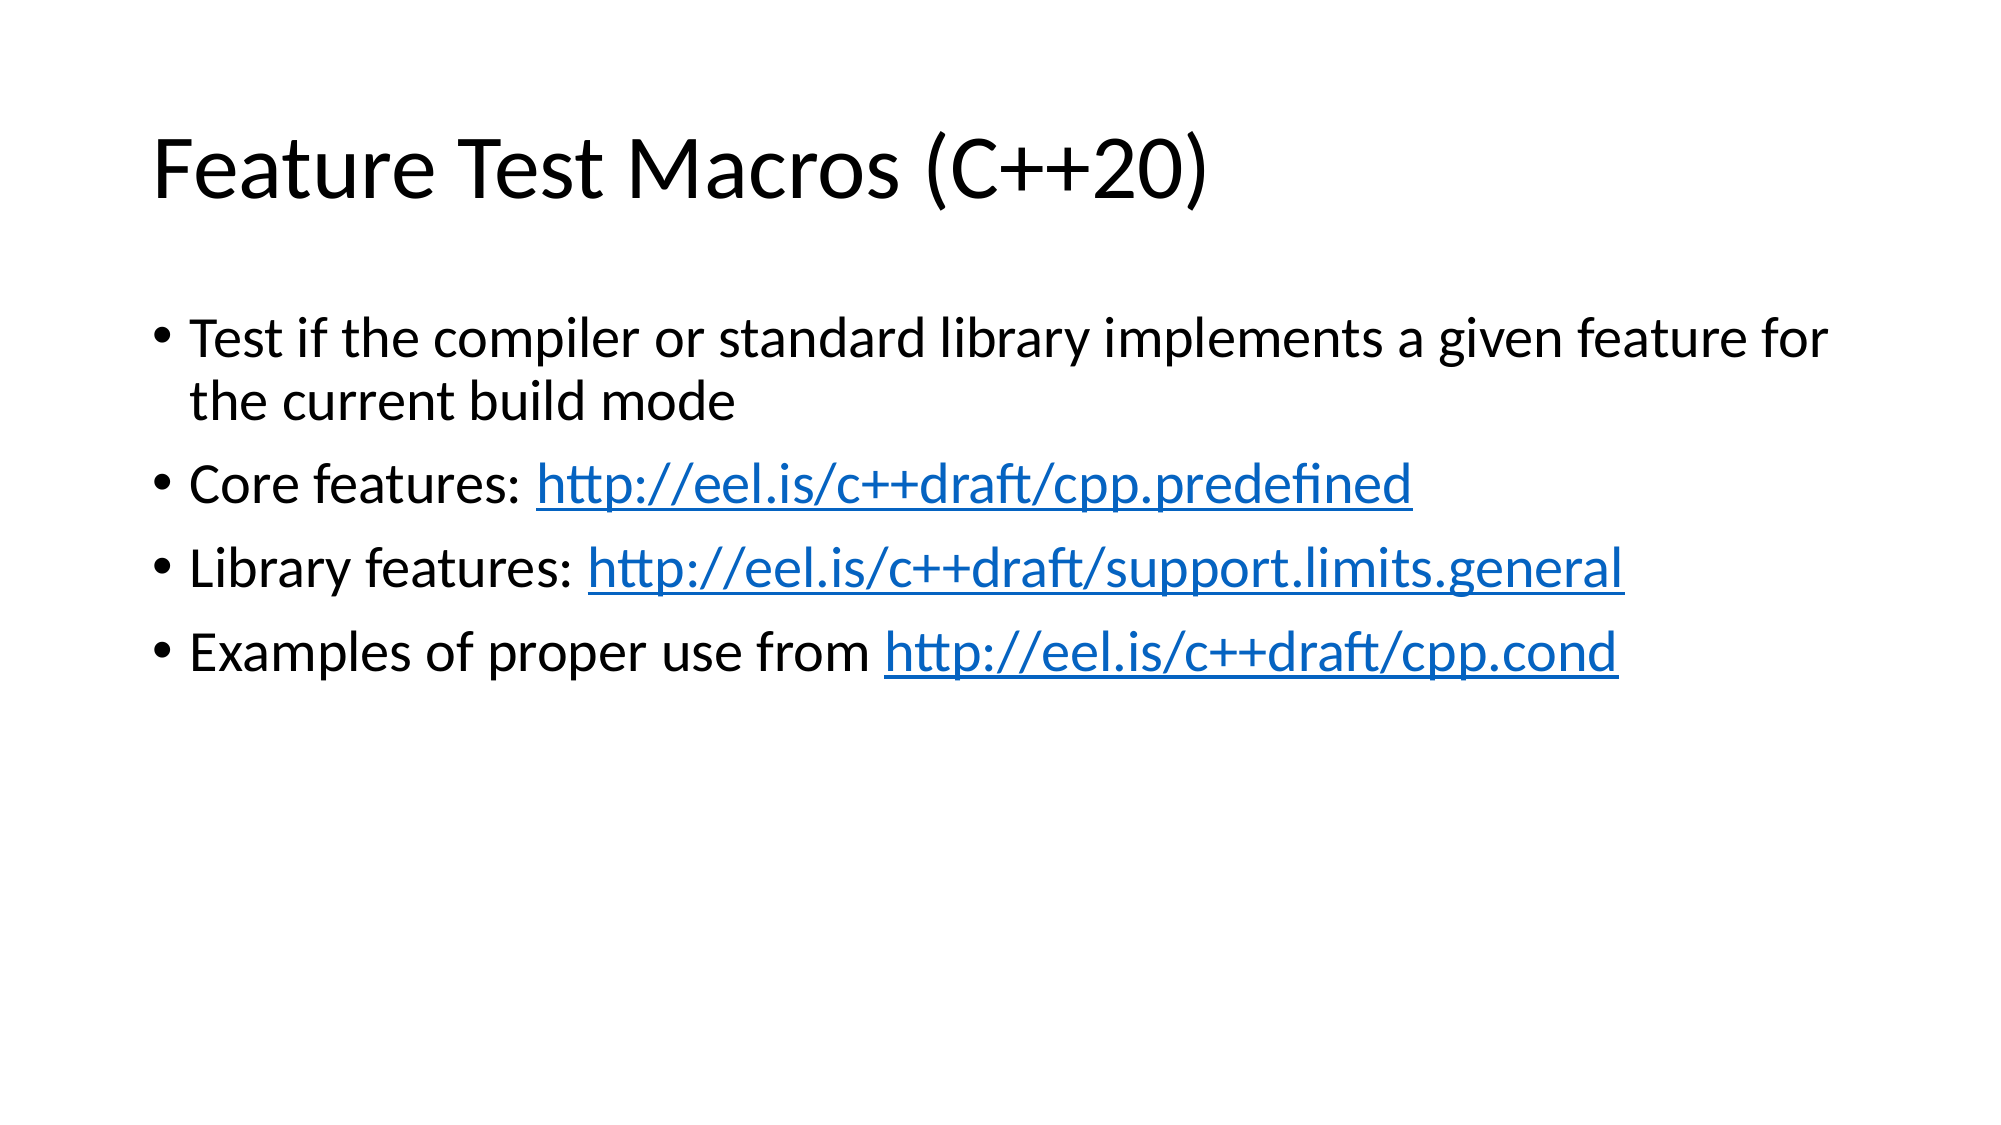

# Feature Test Macros (C++20)
Test if the compiler or standard library implements a given feature for the current build mode
Core features: http://eel.is/c++draft/cpp.predefined
Library features: http://eel.is/c++draft/support.limits.general
Examples of proper use from http://eel.is/c++draft/cpp.cond